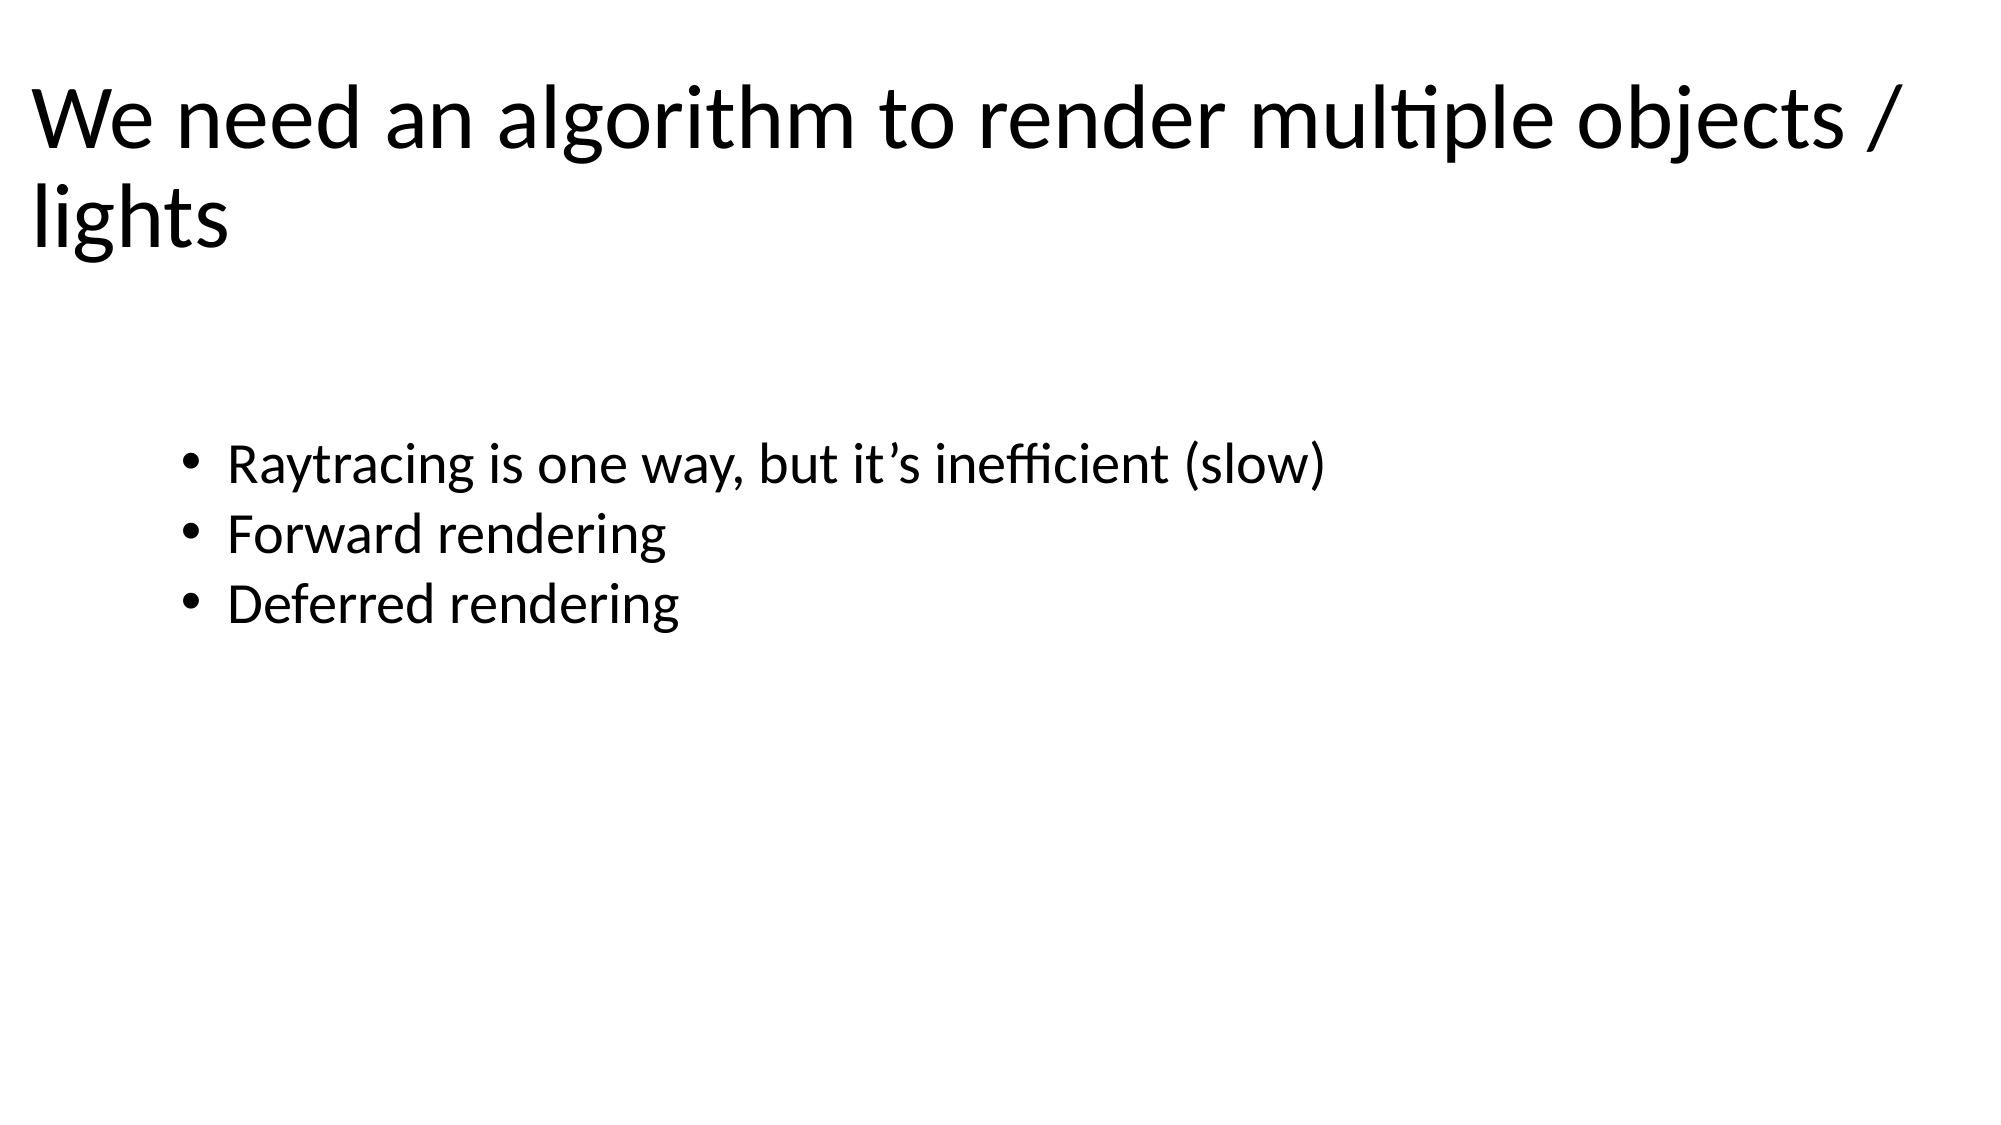

# We need an algorithm to render multiple objects / lights
Raytracing is one way, but it’s inefficient (slow)
Forward rendering
Deferred rendering